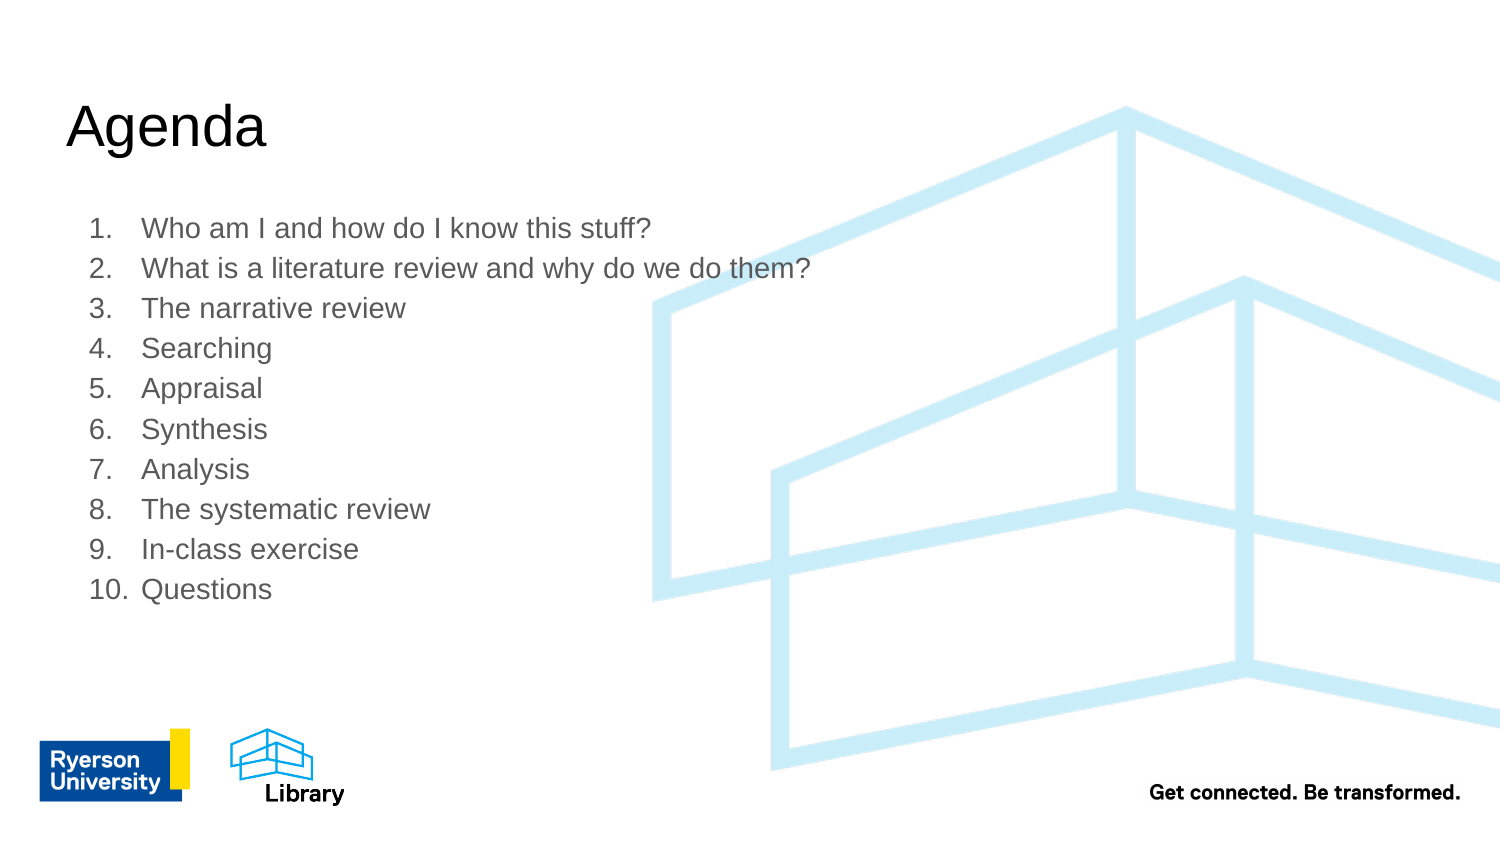

# Agenda
Who am I and how do I know this stuff?
What is a literature review and why do we do them?
The narrative review
Searching
Appraisal
Synthesis
Analysis
The systematic review
In-class exercise
Questions